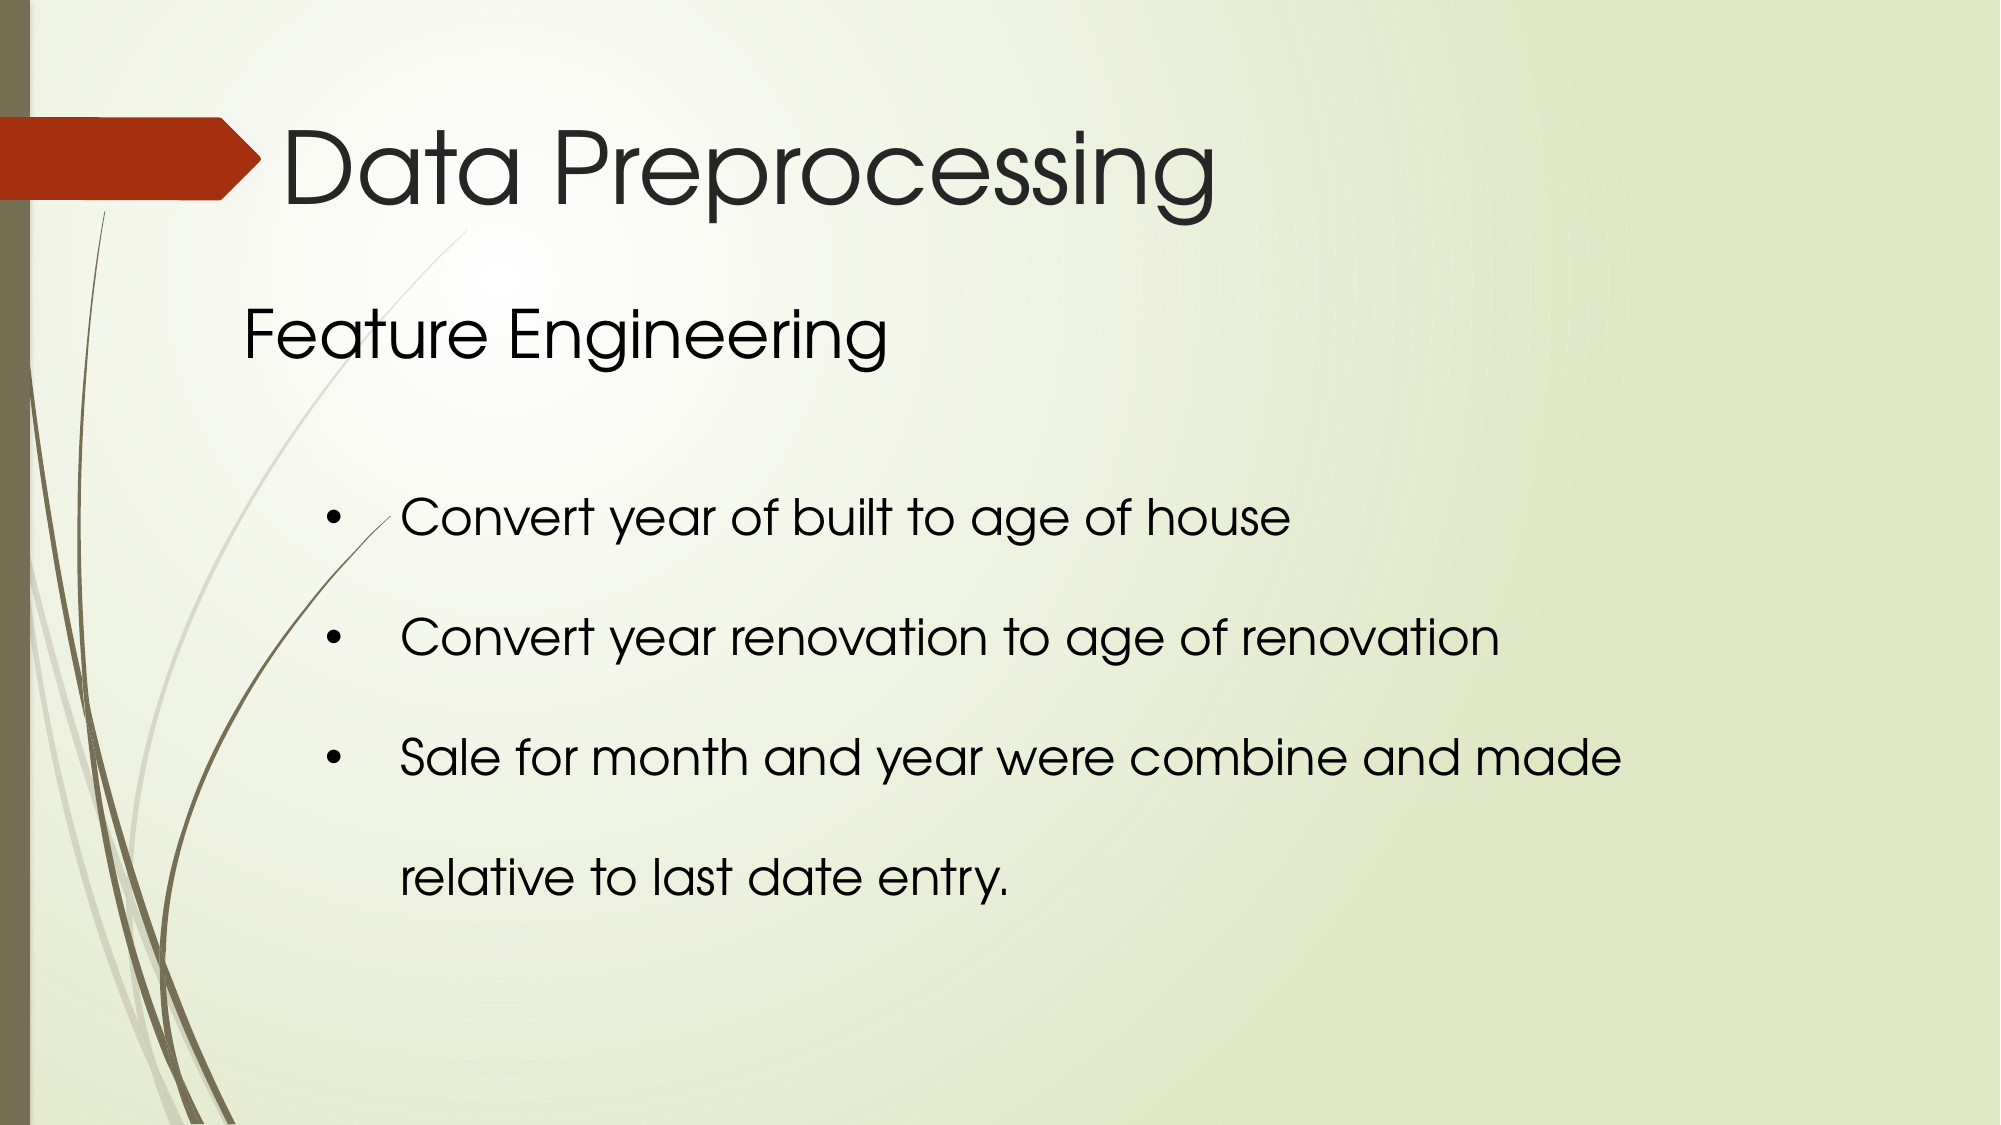

# Data Preprocessing
Feature Engineering
Convert year of built to age of house
Convert year renovation to age of renovation
Sale for month and year were combine and made relative to last date entry.